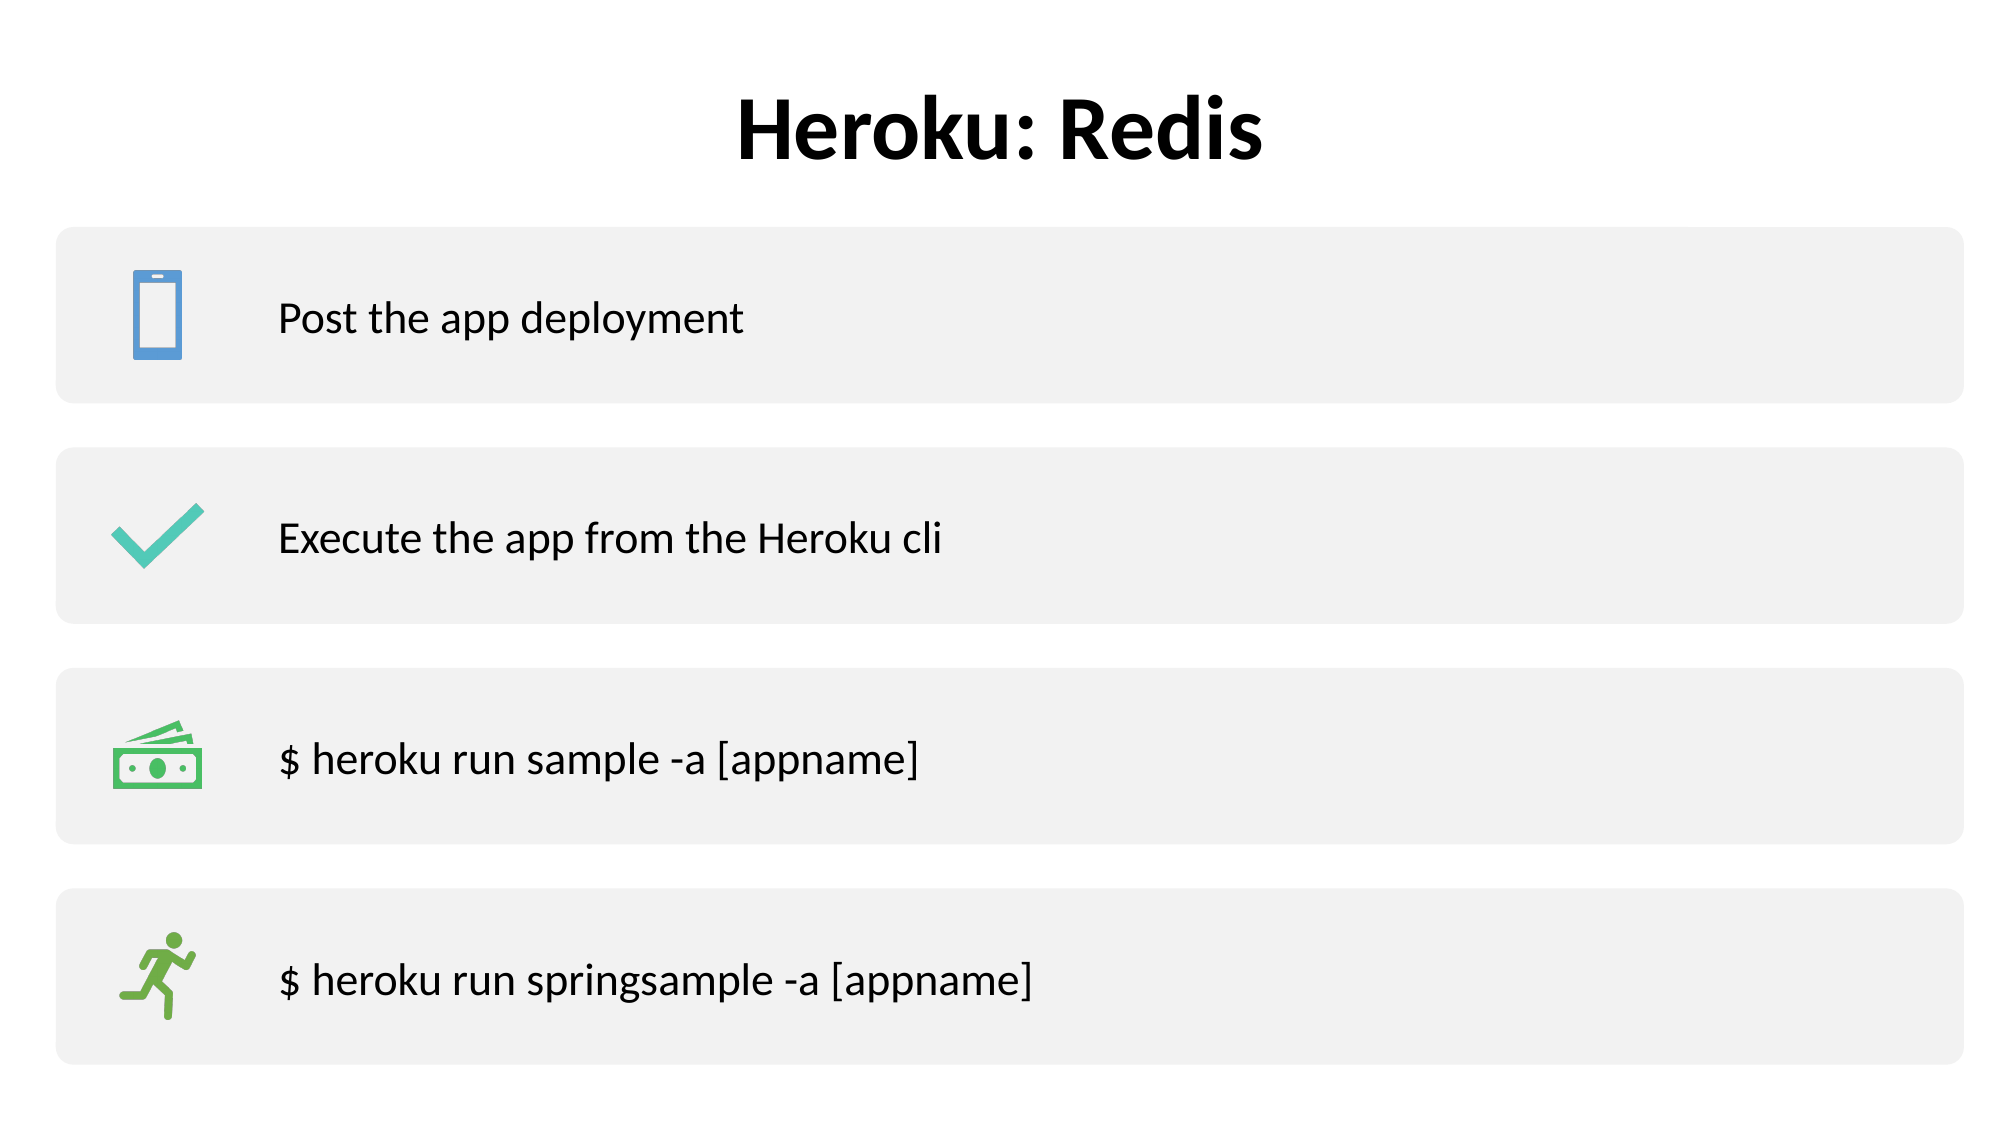

# Heroku: Redis
Post the app deployment
Execute the app from the Heroku cli
$ heroku run sample -a [appname]
$ heroku run springsample -a [appname]